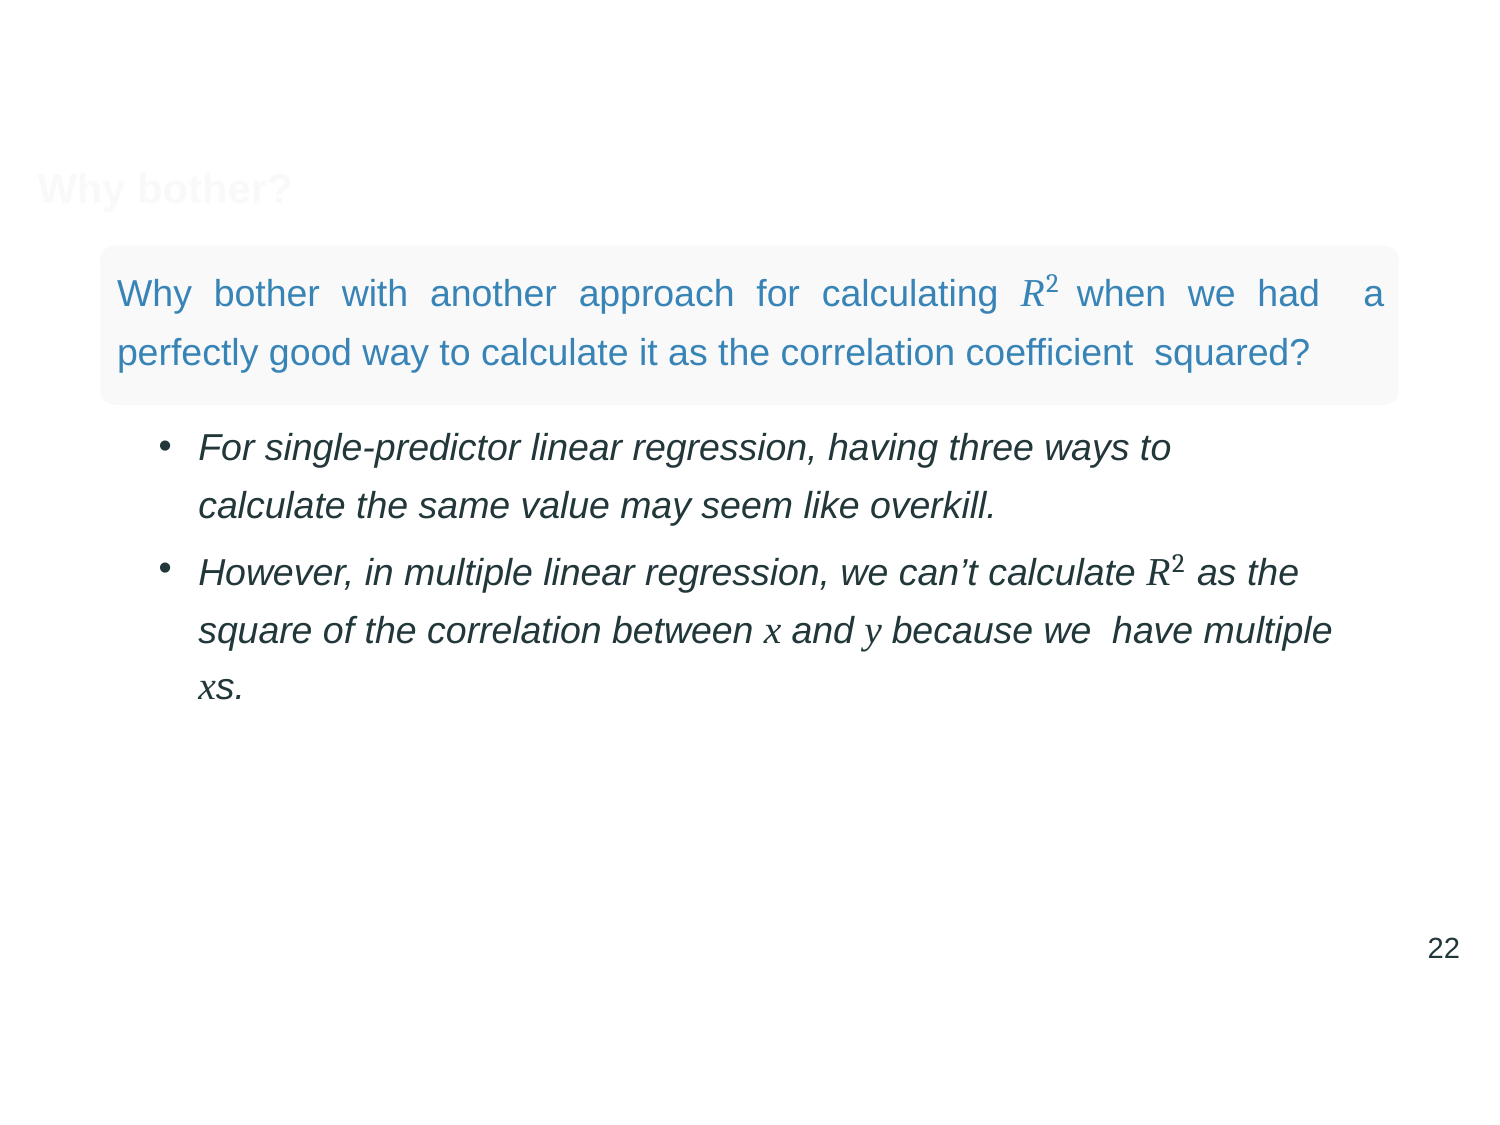

# Why bother?

Why bother with another approach for calculating R2 when we had  a perfectly good way to calculate it as the correlation coefficient  squared?

For single-predictor linear regression, having three ways to  calculate the same value may seem like overkill.
However, in multiple linear regression, we can’t calculate R2  as the square of the correlation between x and y because we  have multiple xs.

22